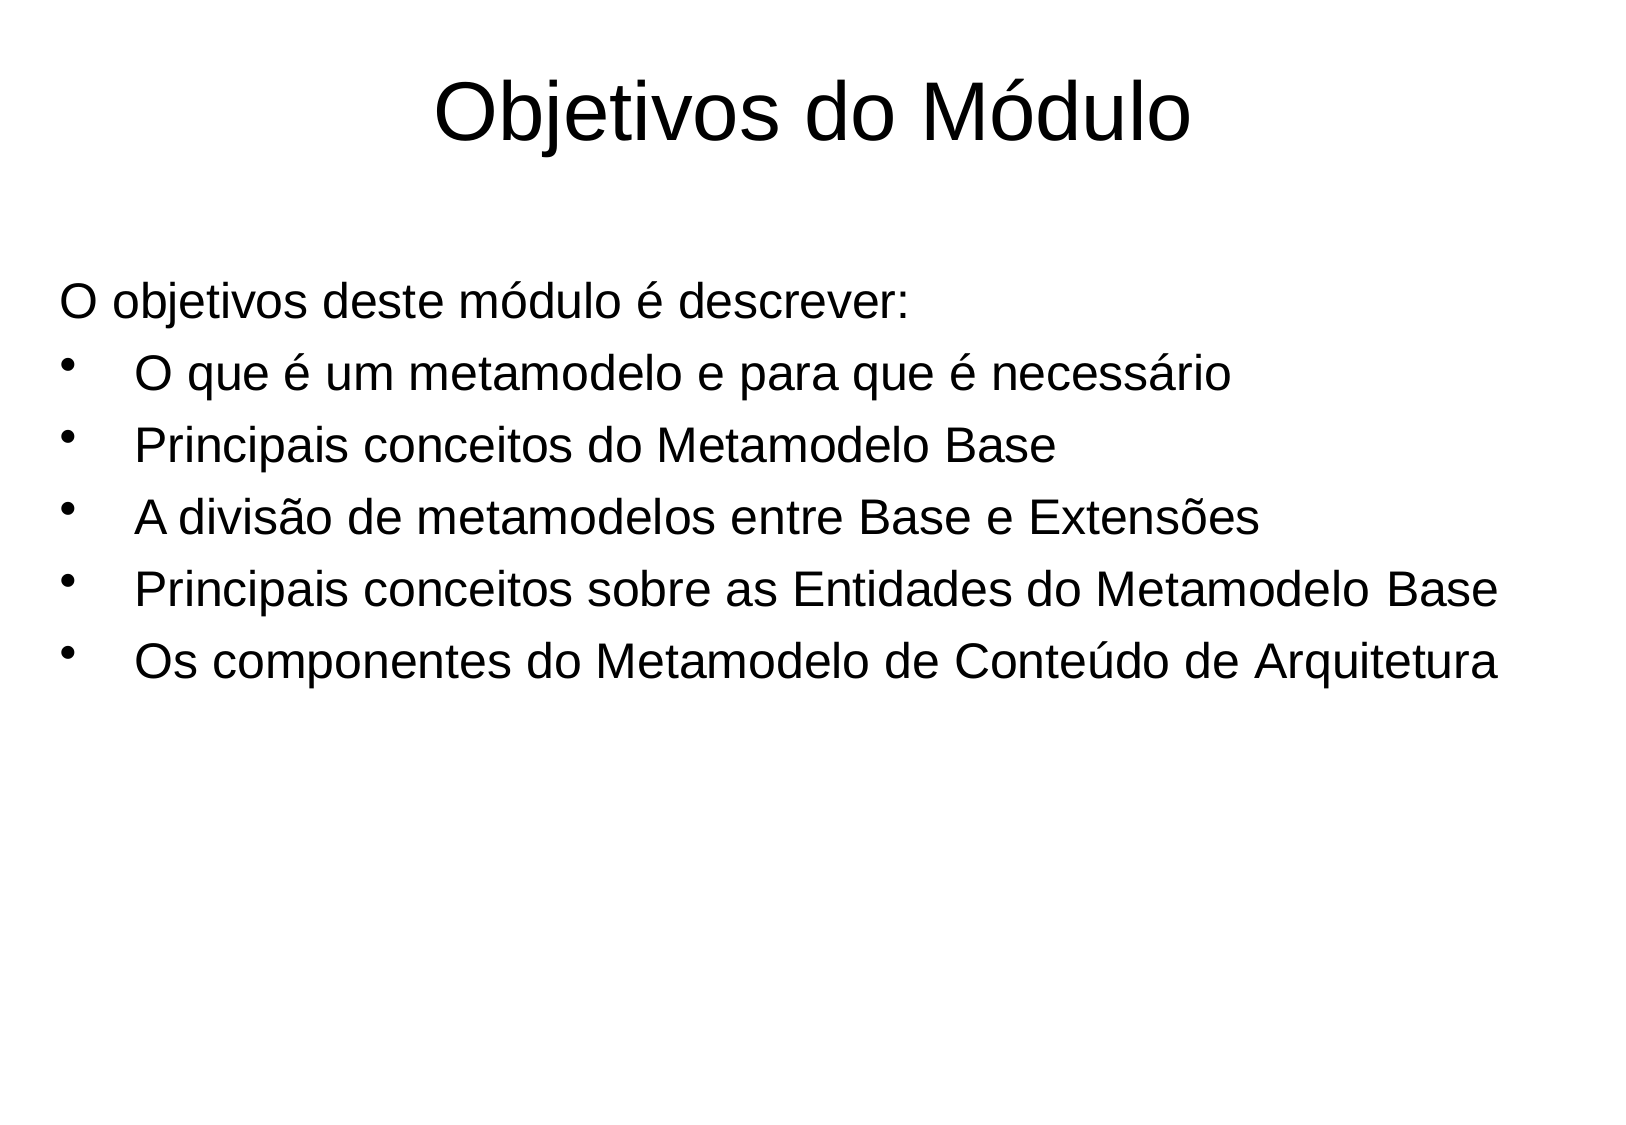

# Objetivos do Módulo
O objetivos deste módulo é descrever:
O que é um metamodelo e para que é necessário
Principais conceitos do Metamodelo Base
A divisão de metamodelos entre Base e Extensões
Principais conceitos sobre as Entidades do Metamodelo Base
Os componentes do Metamodelo de Conteúdo de Arquitetura